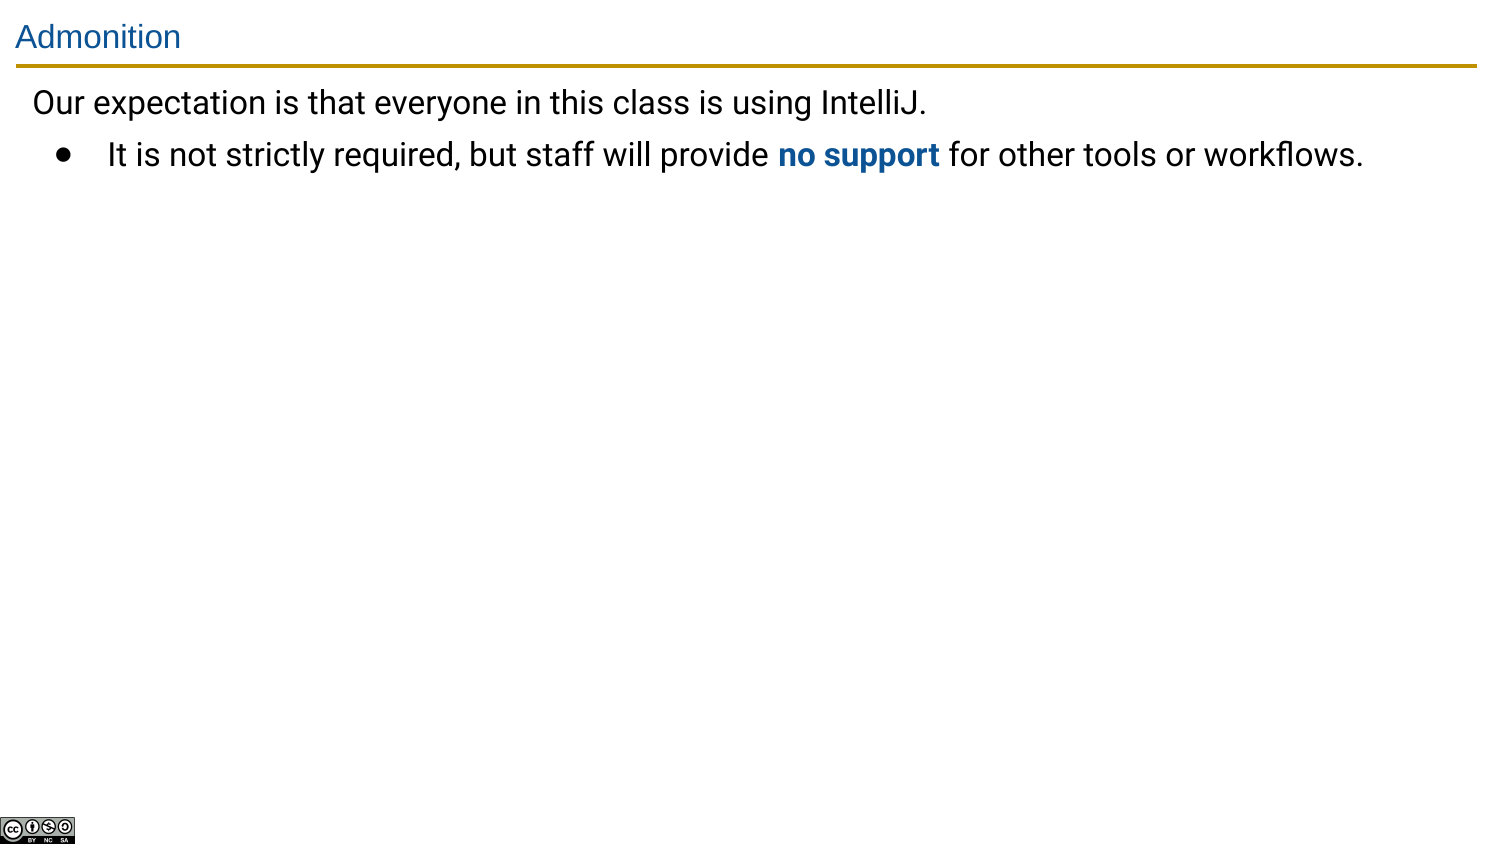

# Admonition
Our expectation is that everyone in this class is using IntelliJ.
It is not strictly required, but staff will provide no support for other tools or workflows.